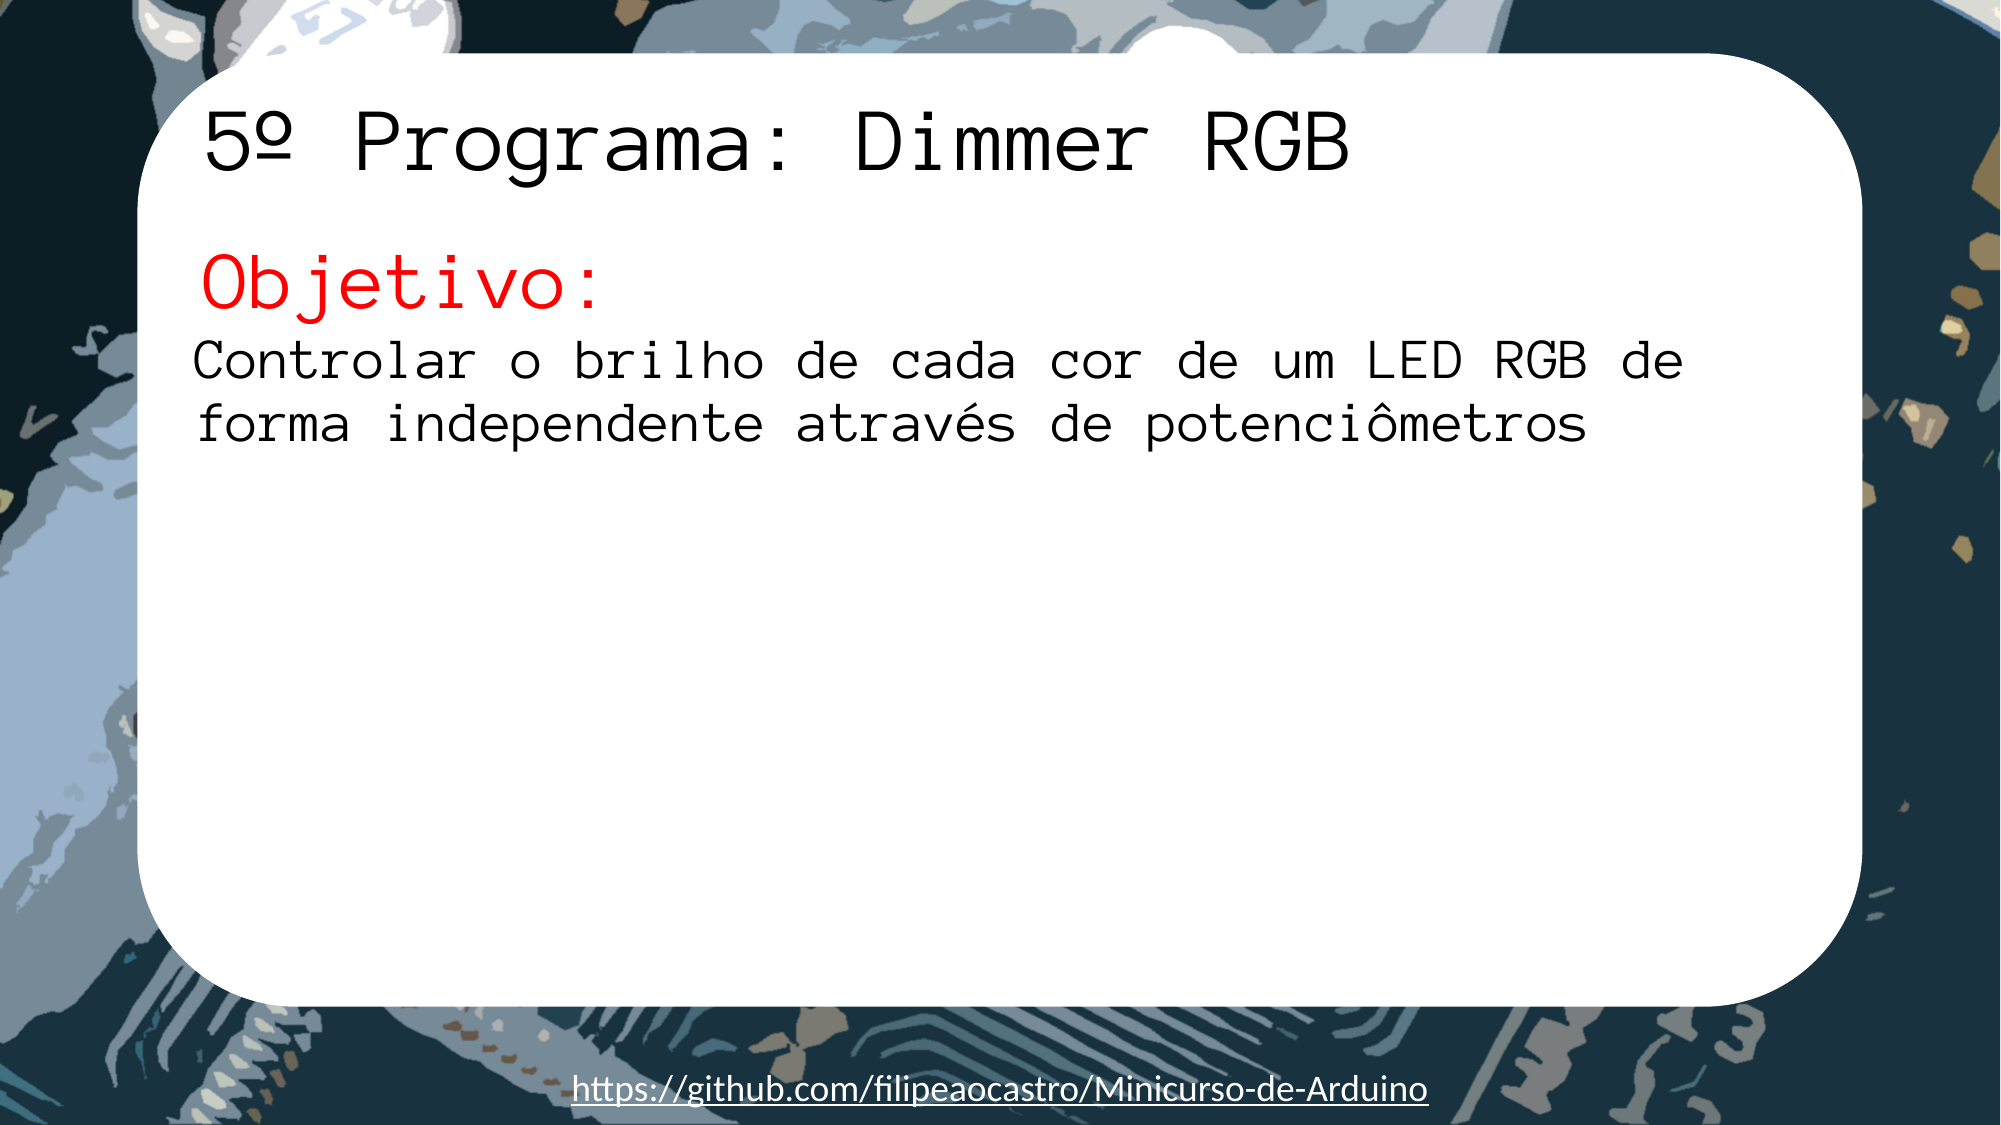

# 5º Programa: Dimmer RGB
Objetivo:
pinMode(pino, modo)
Controlar o brilho de cada cor de um LED RGB de forma independente através de potenciômetros

https://github.com/filipeaocastro/Minicurso-de-Arduino